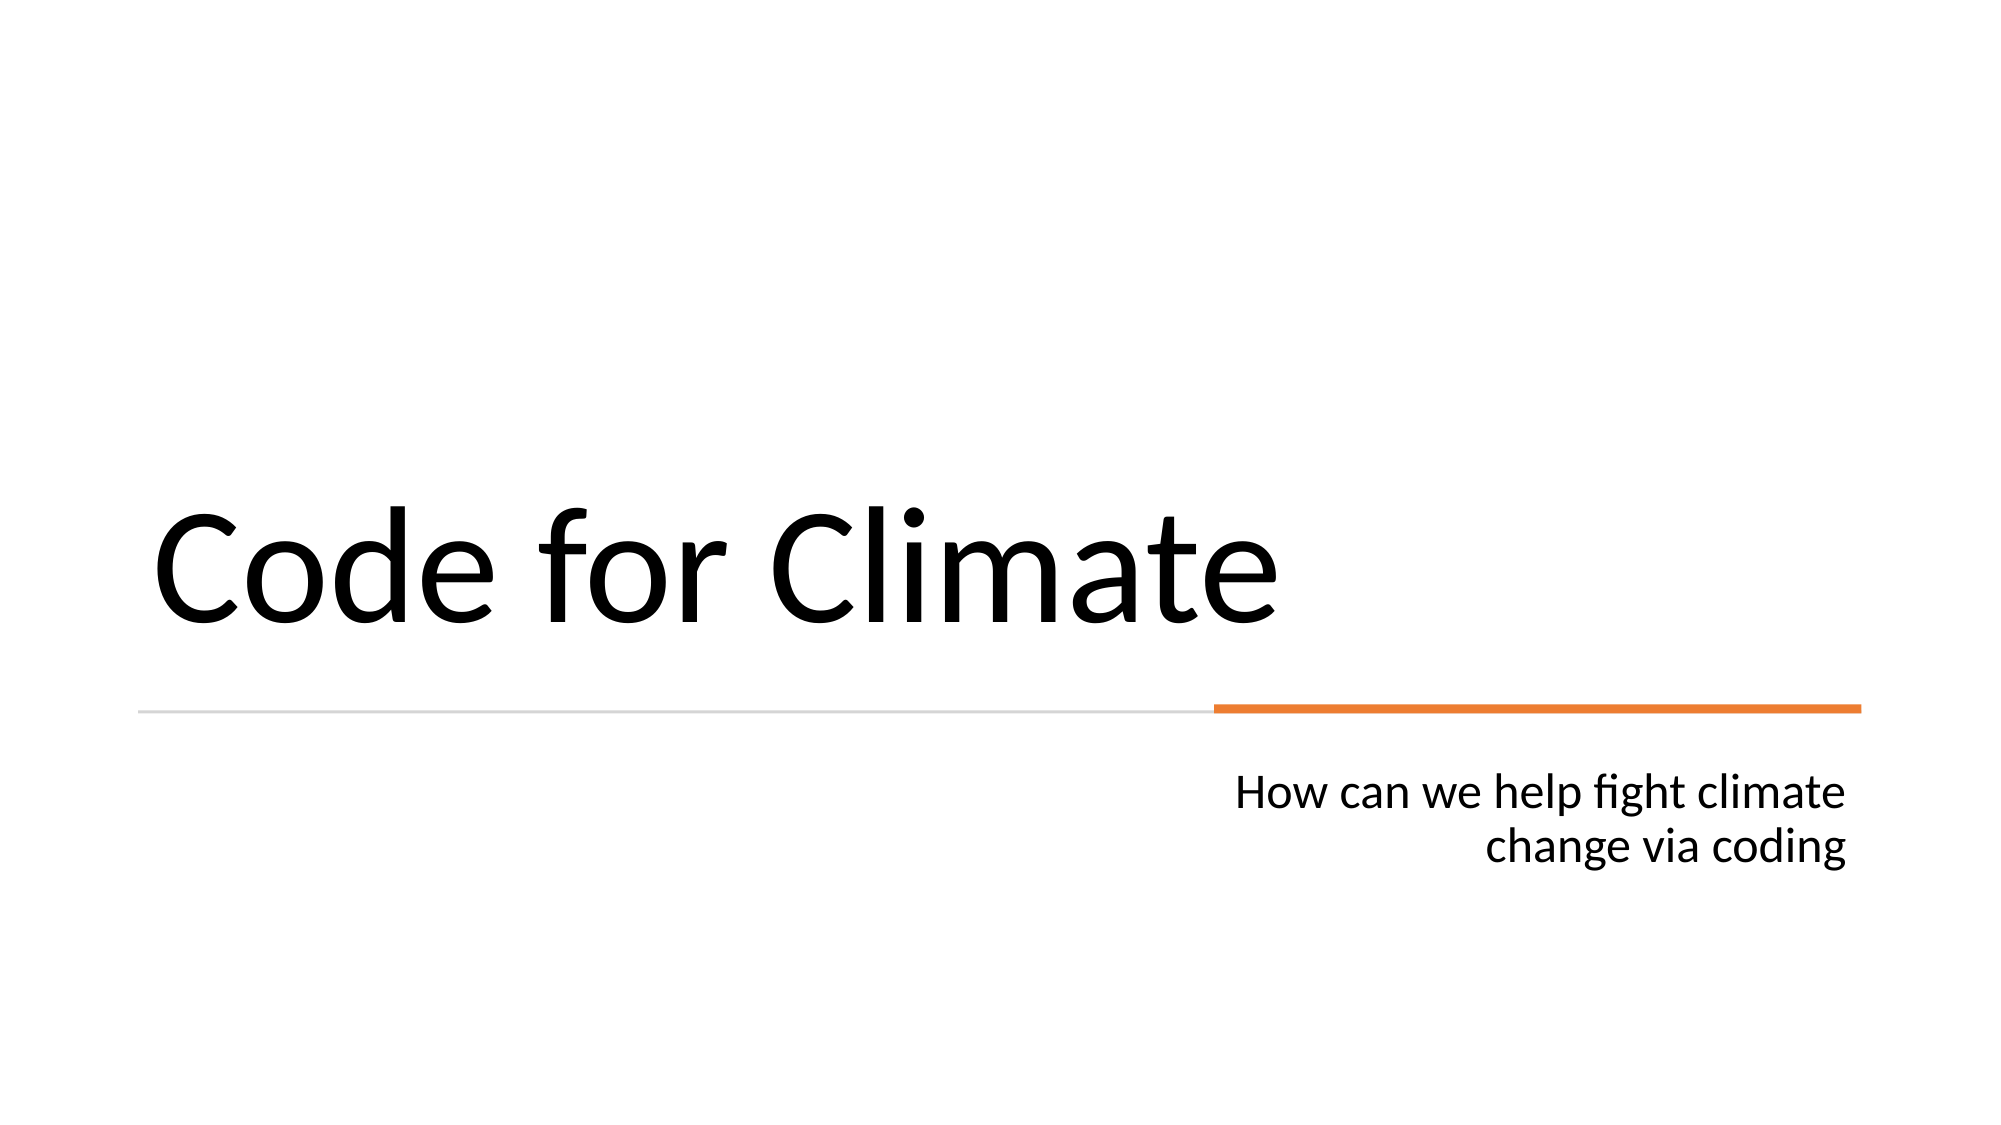

# Code for Climate

How can we help fight climate change via coding
8